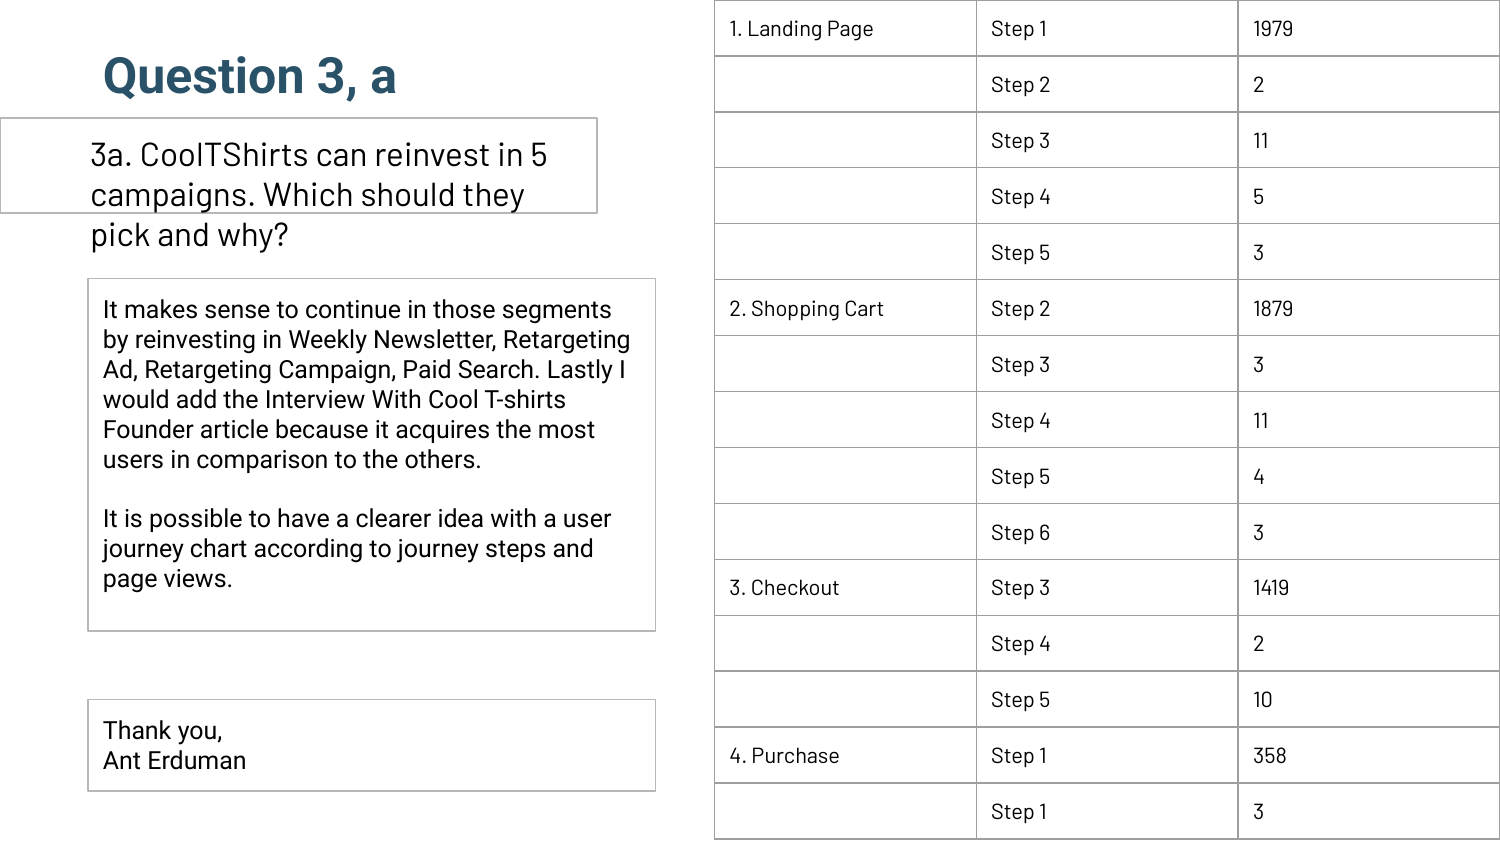

| 1. Landing Page | Step 1 | 1979 |
| --- | --- | --- |
|  | Step 2 | 2 |
|  | Step 3 | 11 |
|  | Step 4 | 5 |
|  | Step 5 | 3 |
| 2. Shopping Cart | Step 2 | 1879 |
|  | Step 3 | 3 |
|  | Step 4 | 11 |
|  | Step 5 | 4 |
|  | Step 6 | 3 |
| 3. Checkout | Step 3 | 1419 |
|  | Step 4 | 2 |
|  | Step 5 | 10 |
| 4. Purchase | Step 1 | 358 |
|  | Step 1 | 3 |
Question 3, a
3a. CoolTShirts can reinvest in 5 campaigns. Which should they pick and why?
It makes sense to continue in those segments by reinvesting in Weekly Newsletter, Retargeting Ad, Retargeting Campaign, Paid Search. Lastly I would add the Interview With Cool T-shirts Founder article because it acquires the most users in comparison to the others.

It is possible to have a clearer idea with a user journey chart according to journey steps and page views.
Thank you,
Ant Erduman